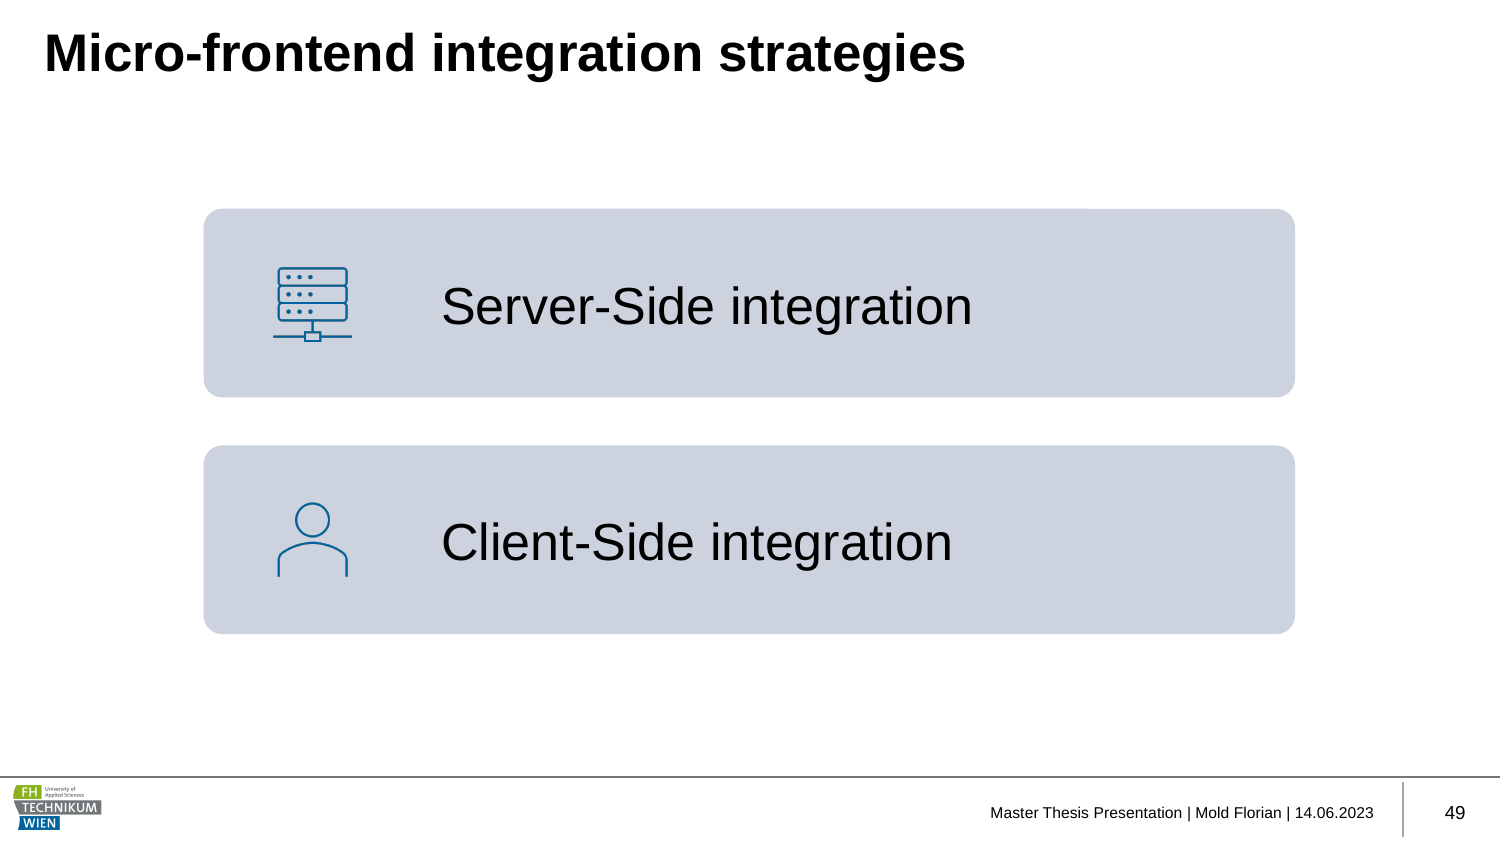

# Micro-frontend integration strategies
Server-Side integration
Client-Side integration
 Master Thesis Presentation | Mold Florian | 14.06.2023
49